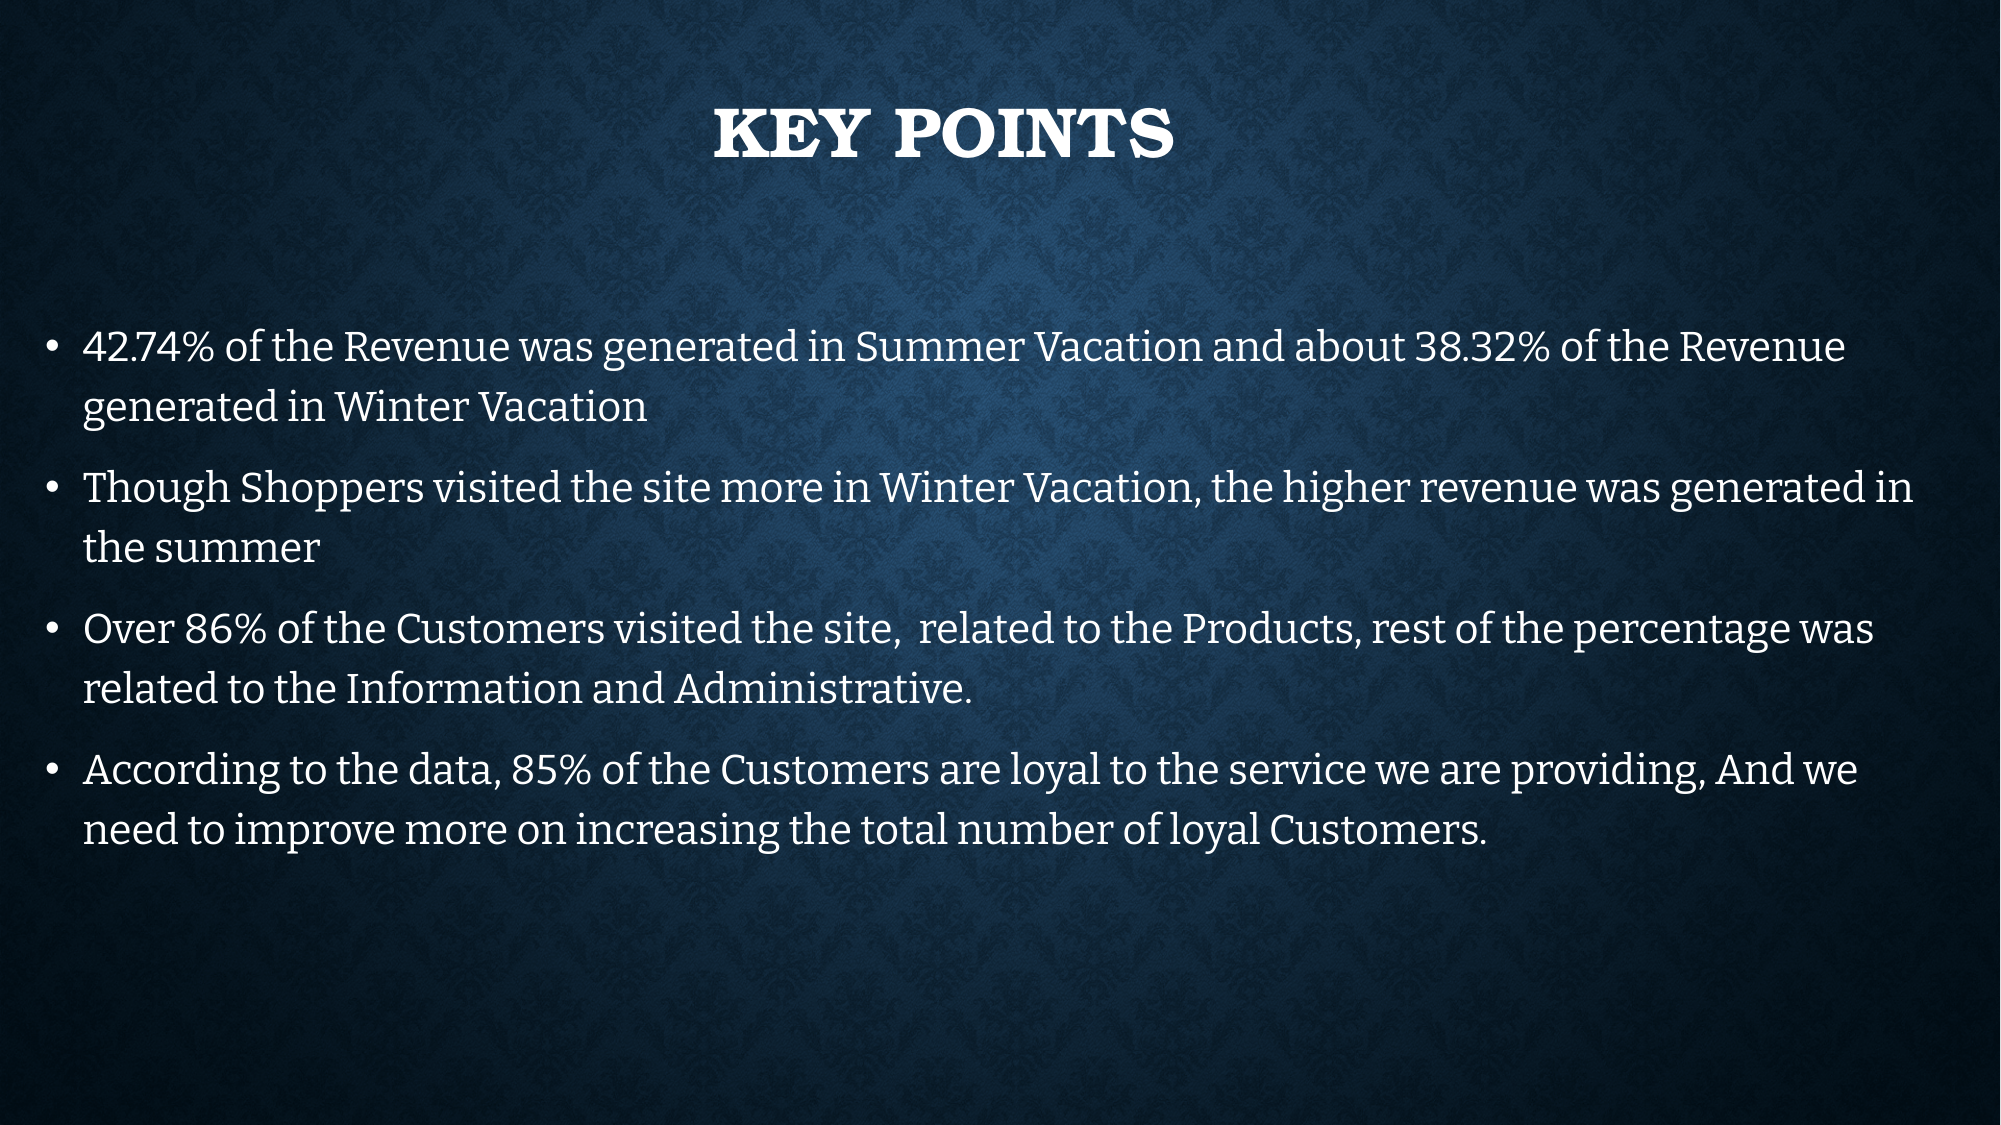

Key Points
42.74% of the Revenue was generated in Summer Vacation and about 38.32% of the Revenue generated in Winter Vacation
Though Shoppers visited the site more in Winter Vacation, the higher revenue was generated in the summer
Over 86% of the Customers visited the site,  related to the Products, rest of the percentage was related to the Information and Administrative.
According to the data, 85% of the Customers are loyal to the service we are providing, And we need to improve more on increasing the total number of loyal Customers.